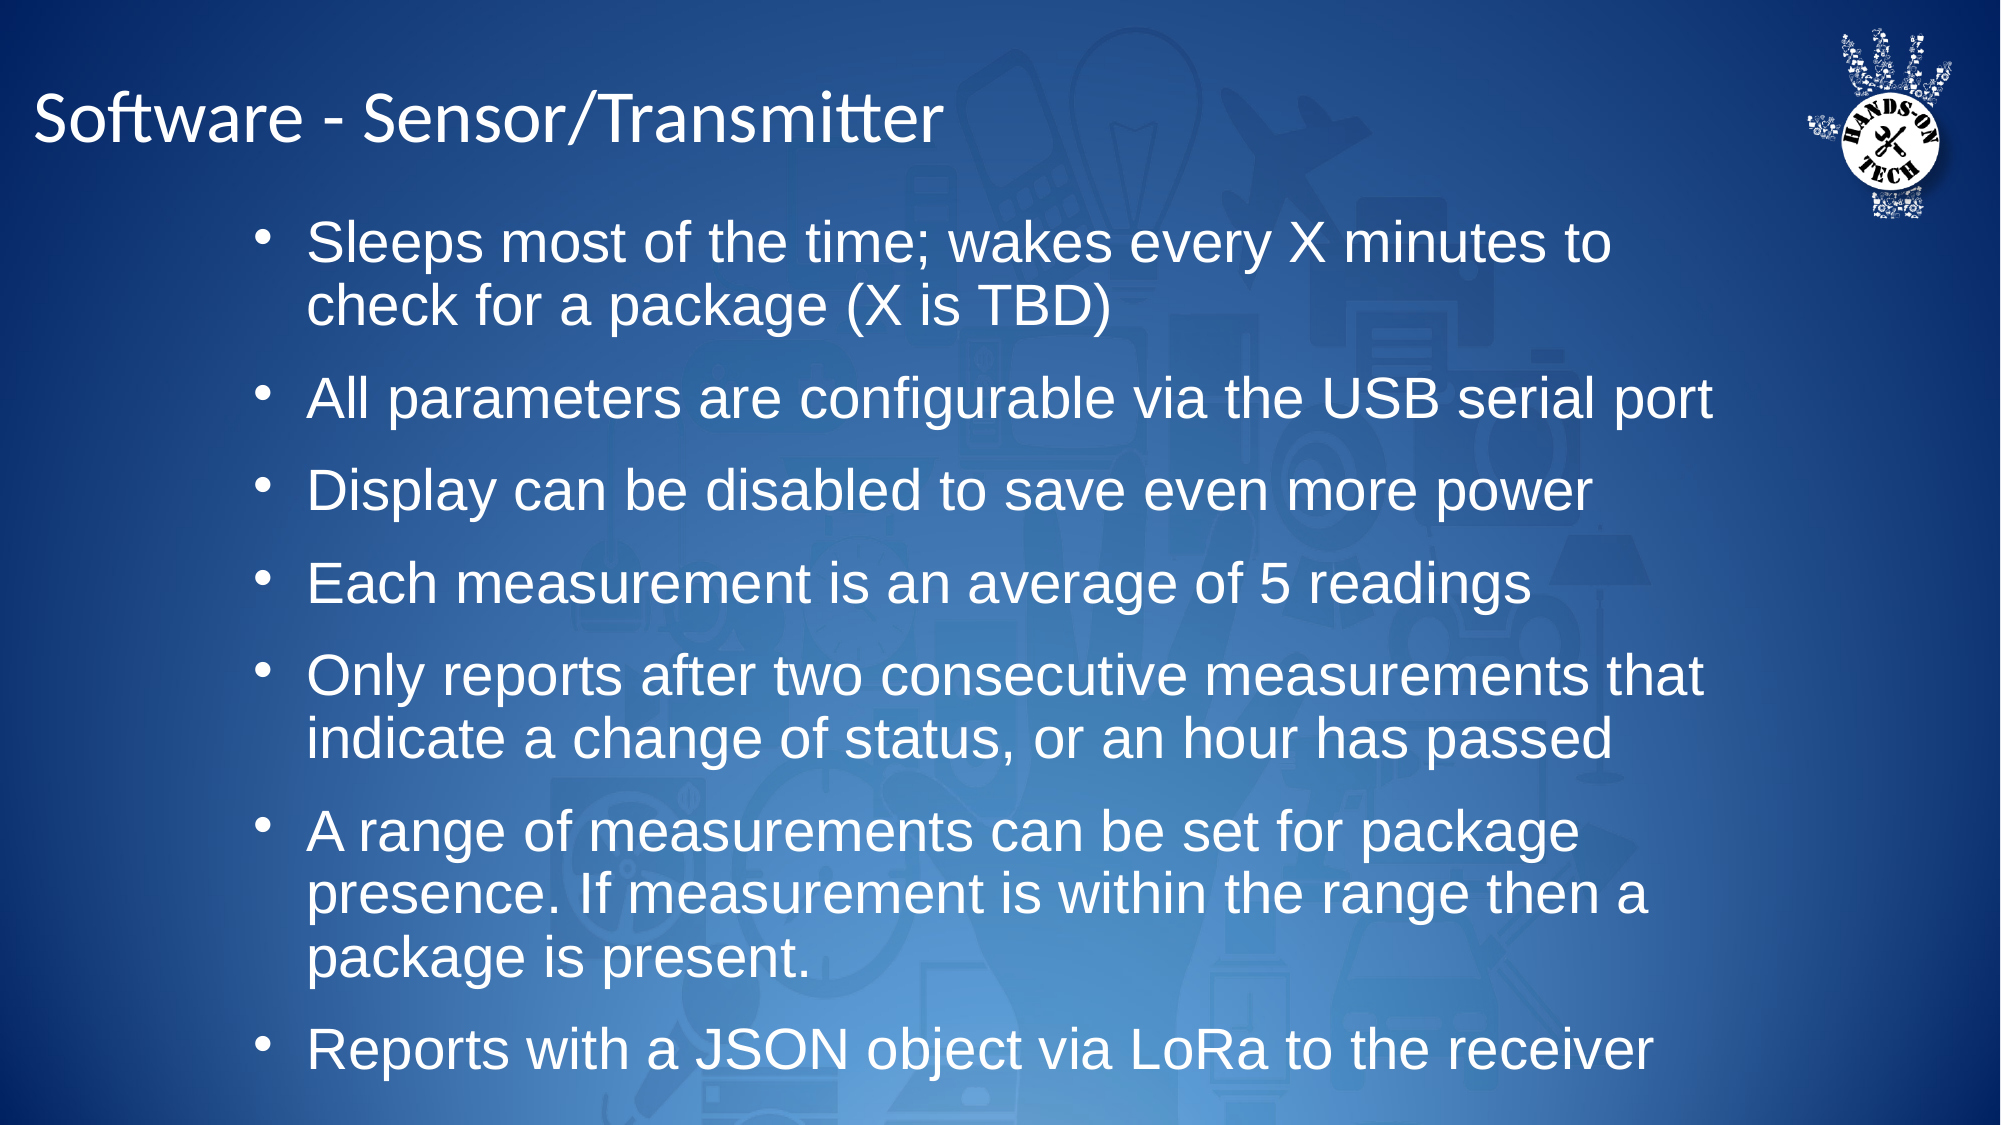

# Software - Sensor/Transmitter
Sleeps most of the time; wakes every X minutes to check for a package (X is TBD)
All parameters are configurable via the USB serial port
Display can be disabled to save even more power
Each measurement is an average of 5 readings
Only reports after two consecutive measurements that indicate a change of status, or an hour has passed
A range of measurements can be set for package presence. If measurement is within the range then a package is present.
Reports with a JSON object via LoRa to the receiver